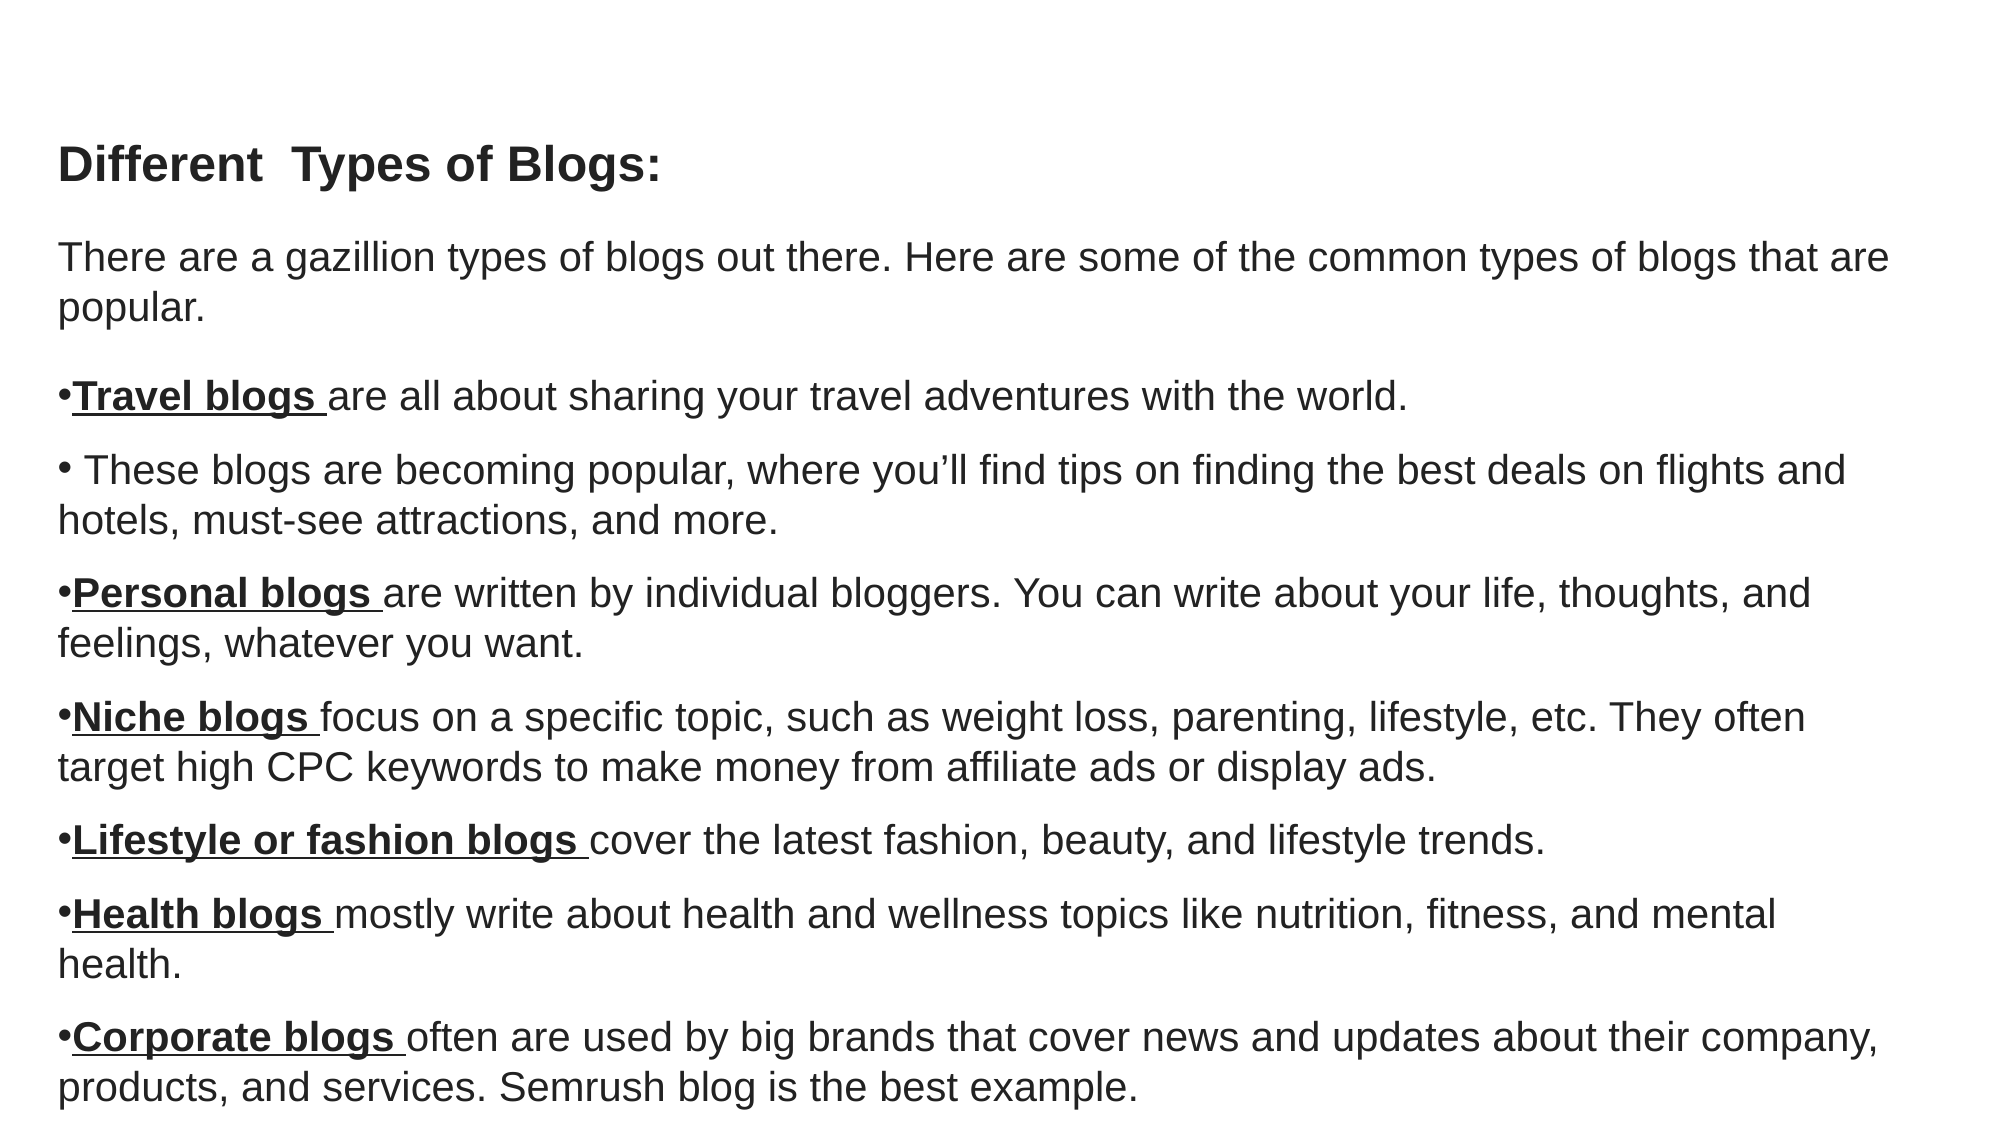

Different  Types of Blogs:
There are a gazillion types of blogs out there. Here are some of the common types of blogs that are popular.
Travel blogs are all about sharing your travel adventures with the world.
 These blogs are becoming popular, where you’ll find tips on finding the best deals on flights and hotels, must-see attractions, and more.
Personal blogs are written by individual bloggers. You can write about your life, thoughts, and feelings, whatever you want.
Niche blogs focus on a specific topic, such as weight loss, parenting, lifestyle, etc. They often target high CPC keywords to make money from affiliate ads or display ads.
Lifestyle or fashion blogs cover the latest fashion, beauty, and lifestyle trends.
Health blogs mostly write about health and wellness topics like nutrition, fitness, and mental health.
Corporate blogs often are used by big brands that cover news and updates about their company, products, and services. Semrush blog is the best example.